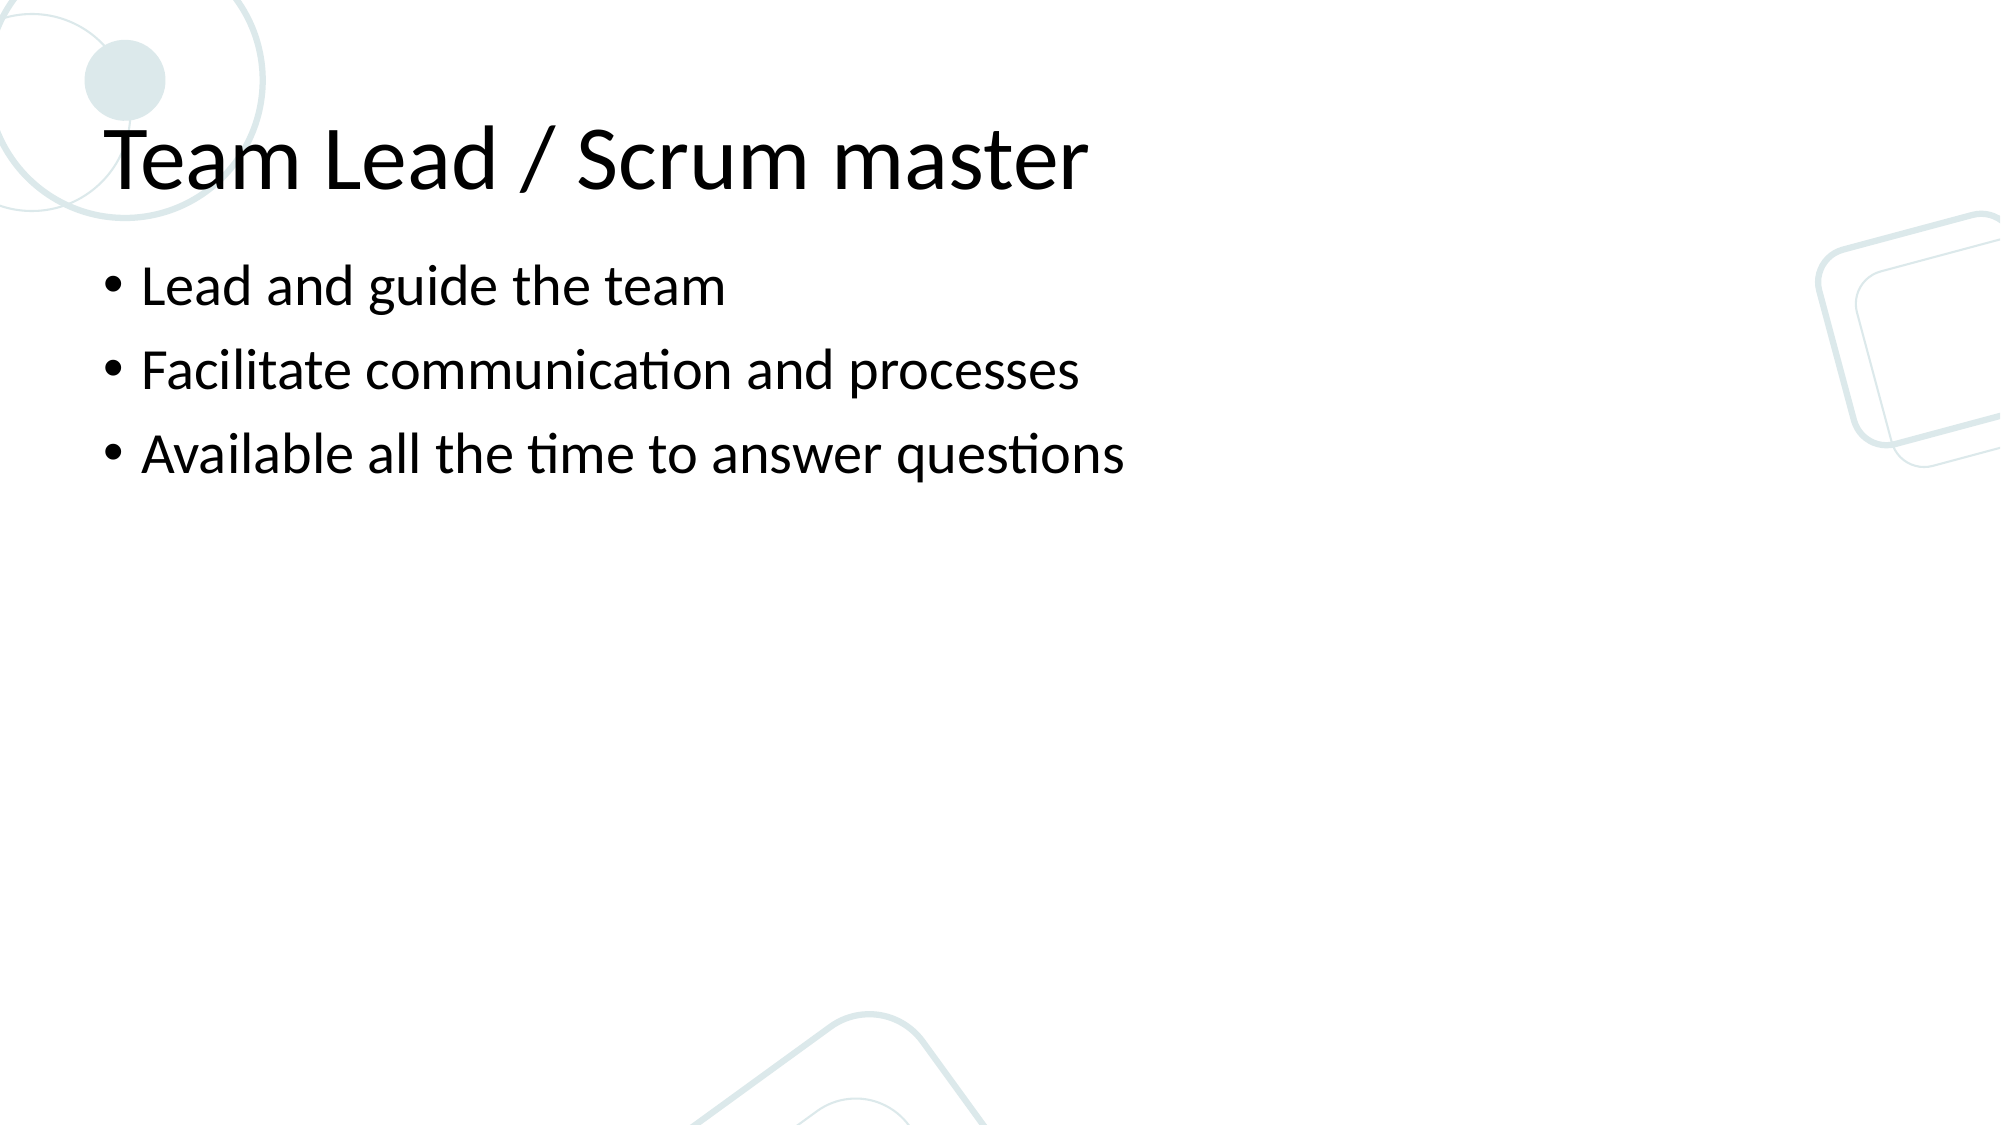

# Team Lead / Scrum master

Lead and guide the team
Facilitate communication and processes
Available all the time to answer questions